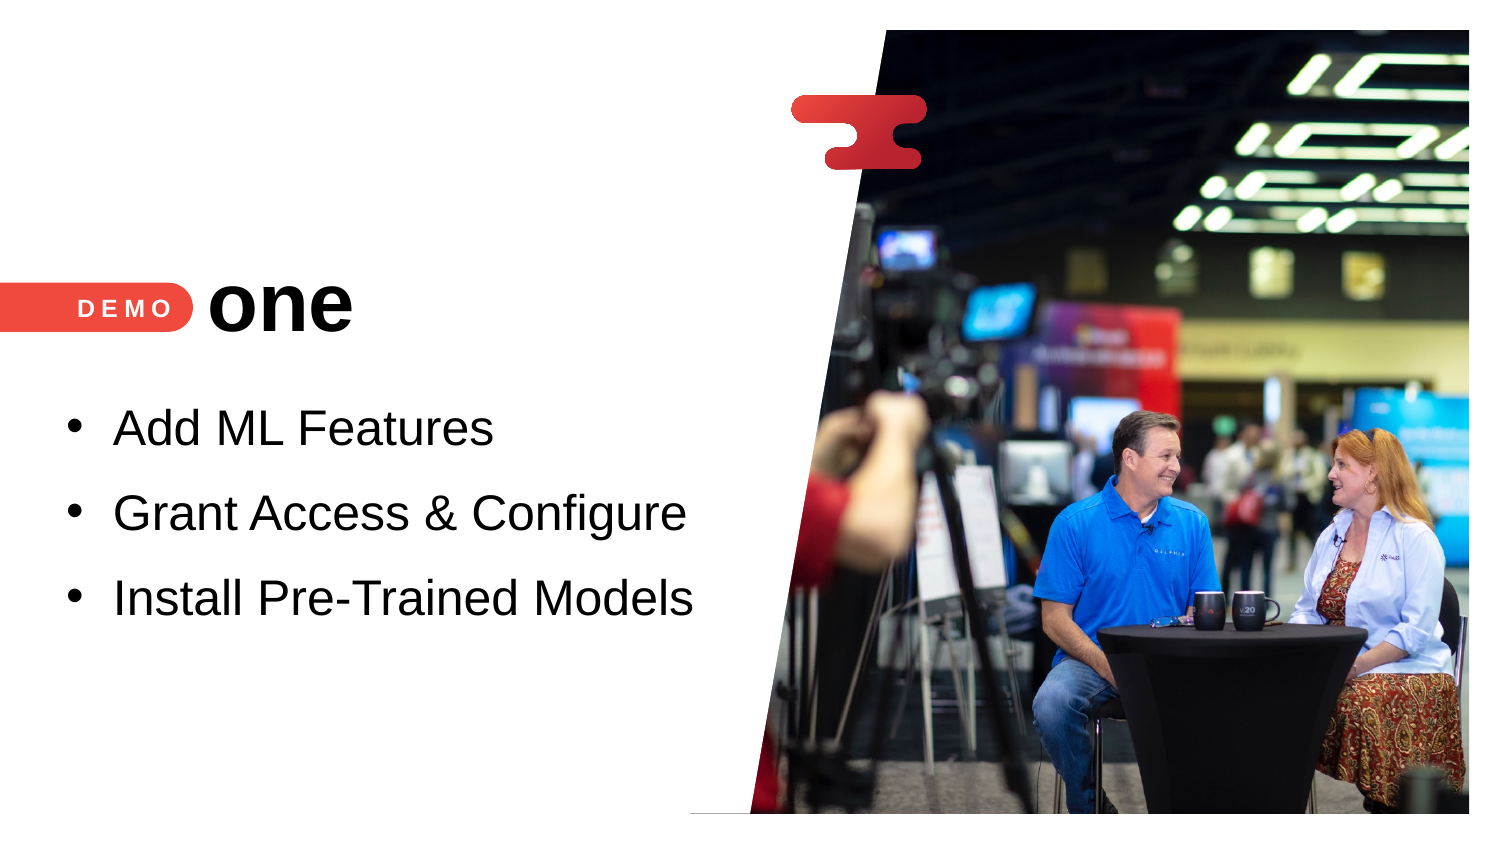

# one
Add ML Features
Grant Access & Configure
Install Pre-Trained Models